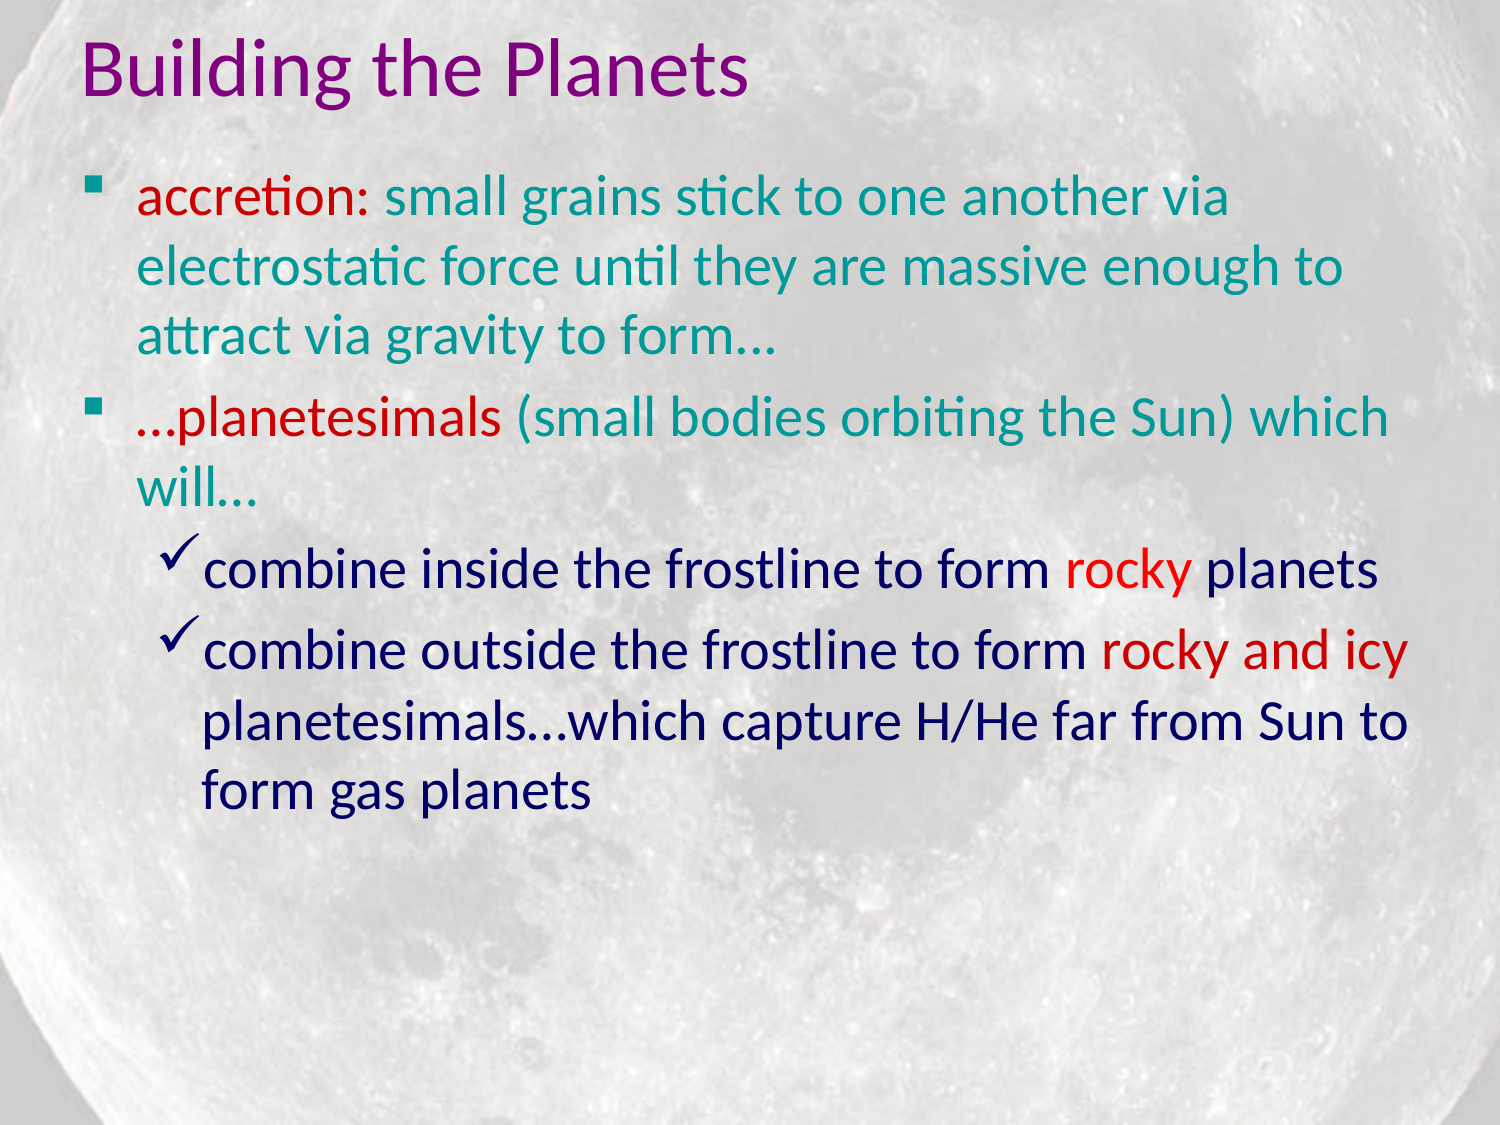

# Building the Planets
accretion: small grains stick to one another via electrostatic force until they are massive enough to attract via gravity to form...
…planetesimals (small bodies orbiting the Sun) which will…
combine inside the frostline to form rocky planets
combine outside the frostline to form rocky and icy planetesimals…which capture H/He far from Sun to form gas planets